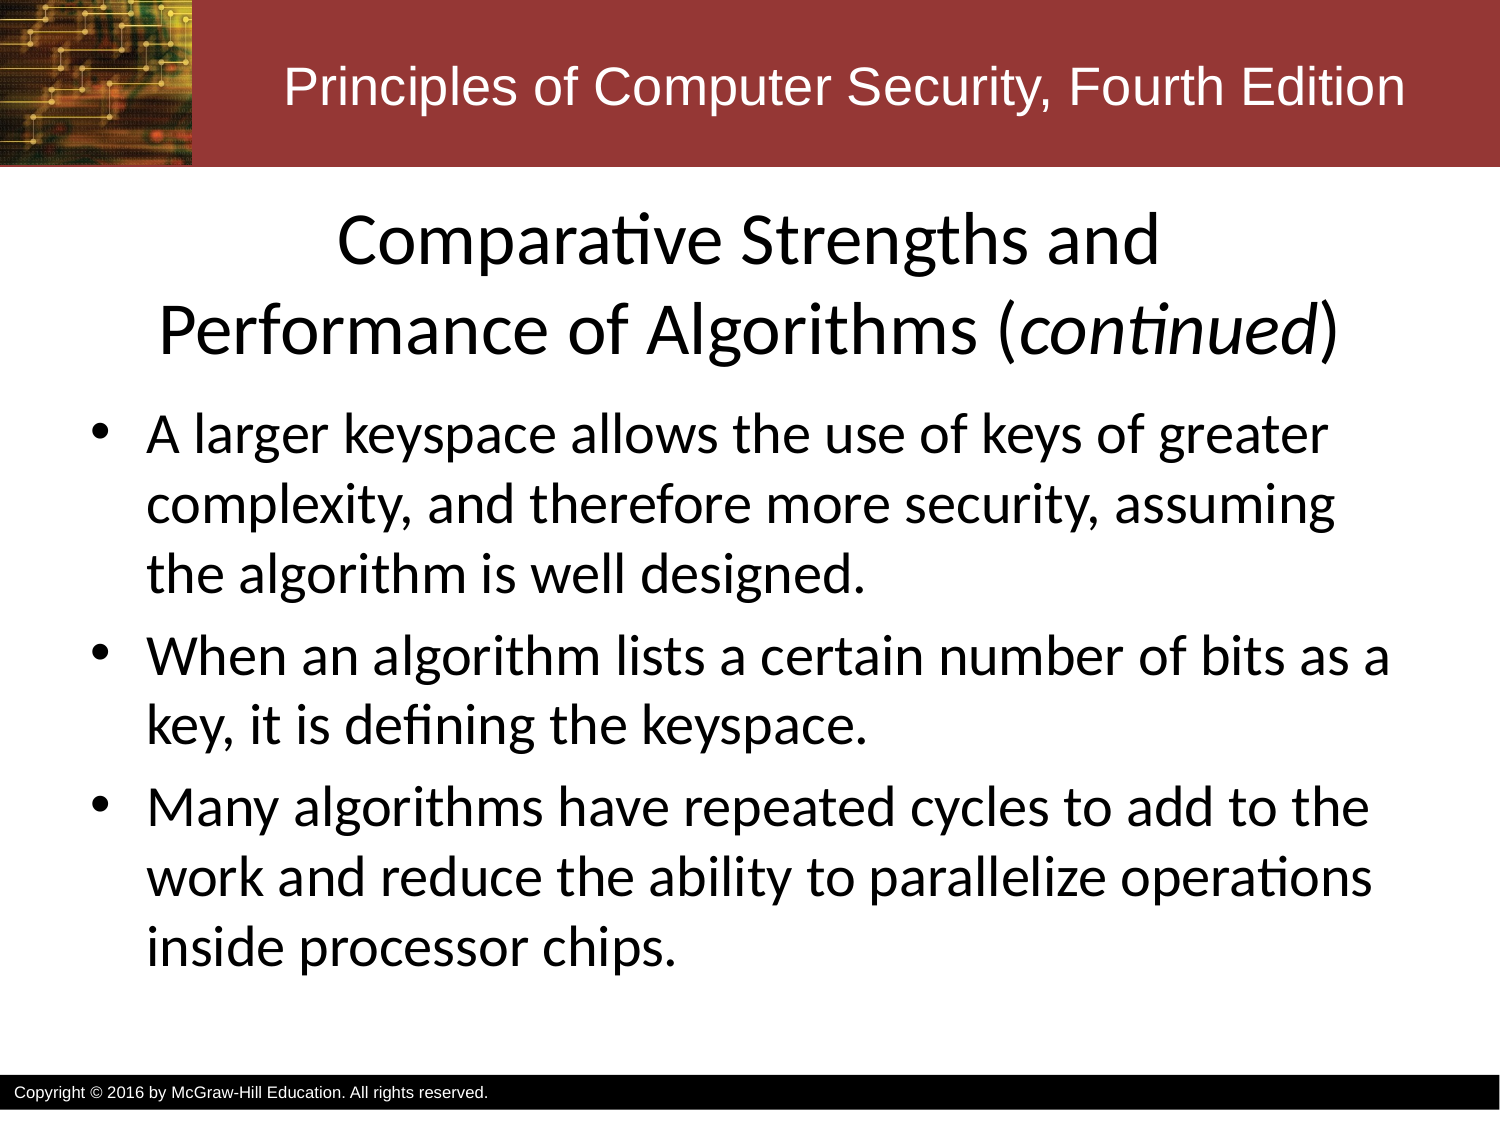

# Comparative Strengths and Performance of Algorithms (continued)
A larger keyspace allows the use of keys of greater complexity, and therefore more security, assuming the algorithm is well designed.
When an algorithm lists a certain number of bits as a key, it is defining the keyspace.
Many algorithms have repeated cycles to add to the work and reduce the ability to parallelize operations inside processor chips.